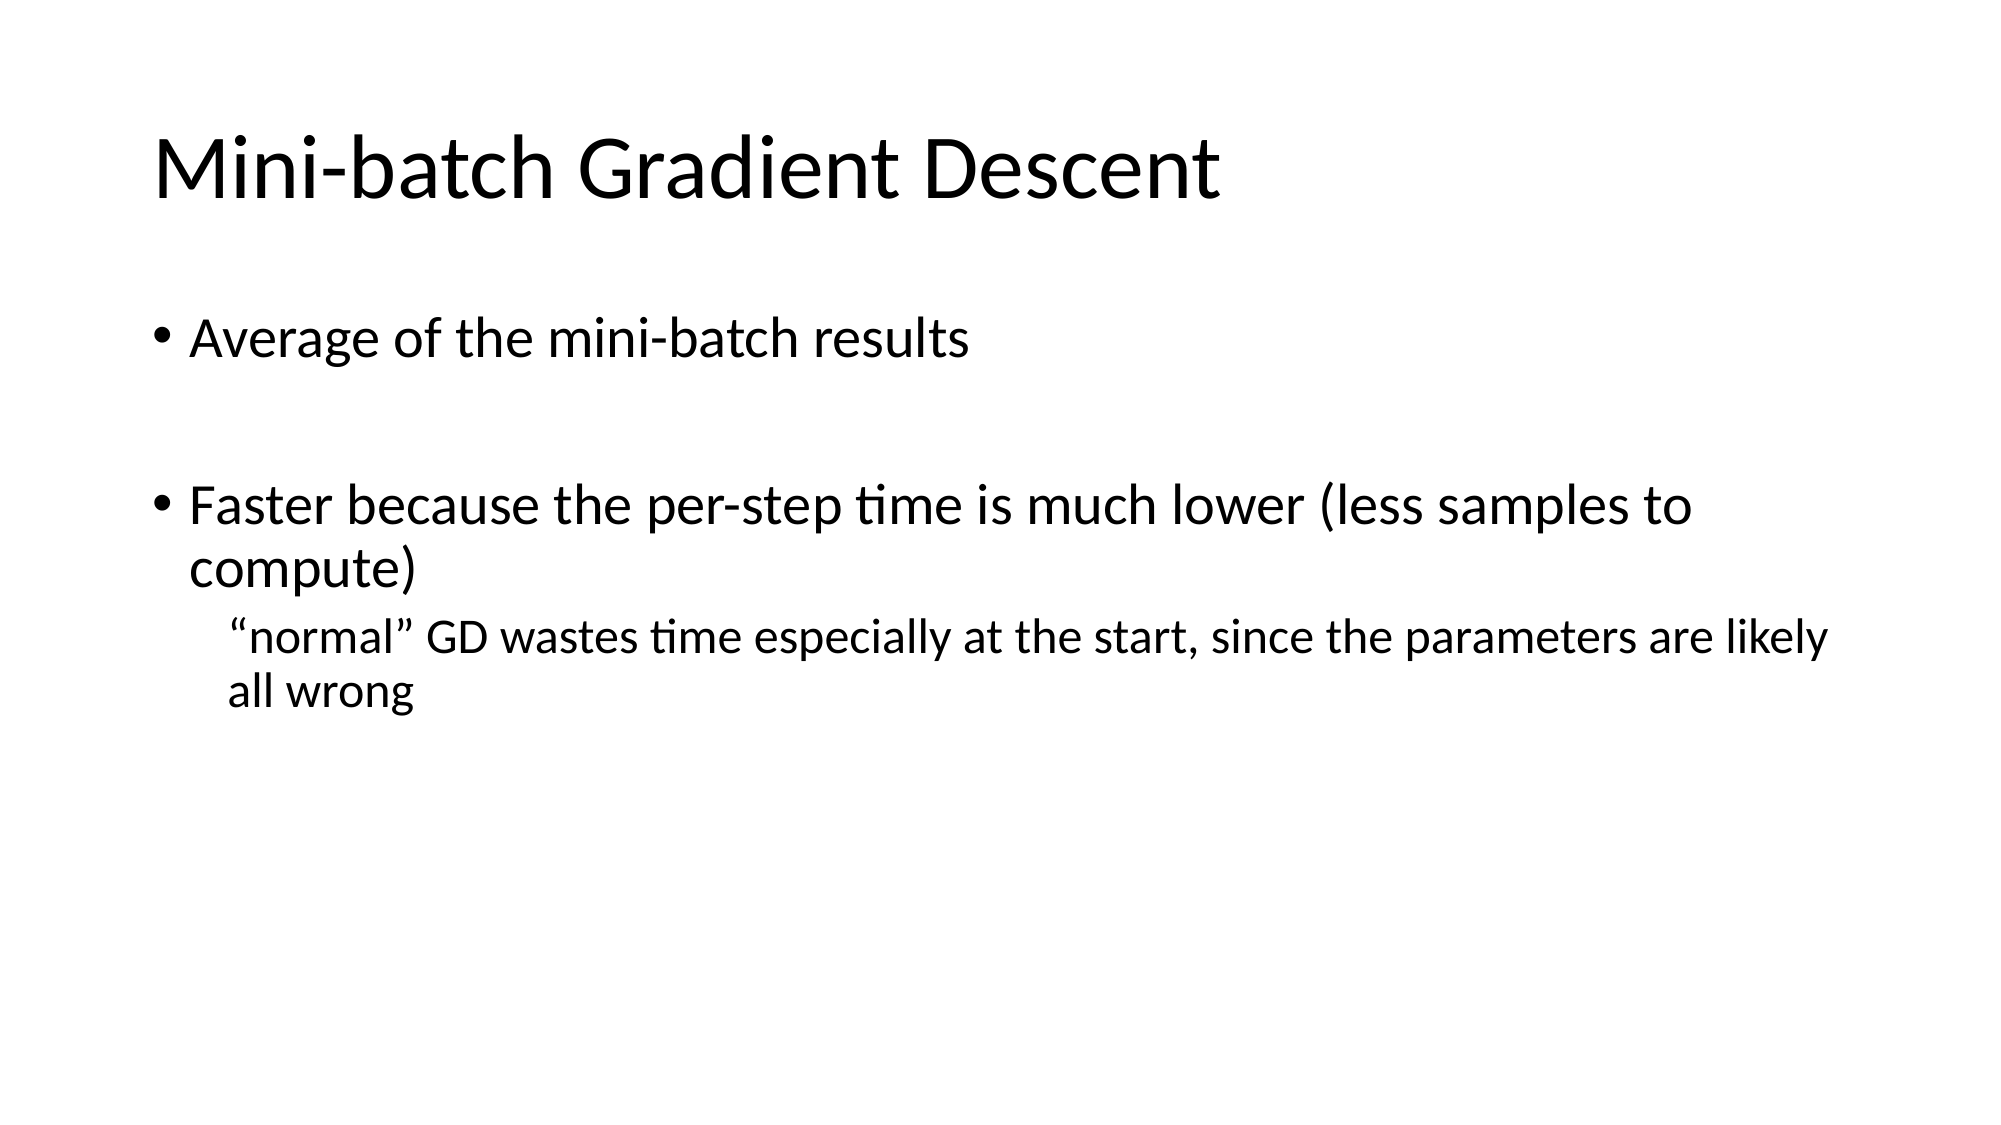

# Mini-batch Gradient Descent
Average of the mini-batch results

Faster because the per-step time is much lower (less samples to compute)
“normal” GD wastes time especially at the start, since the parameters are likely all wrong